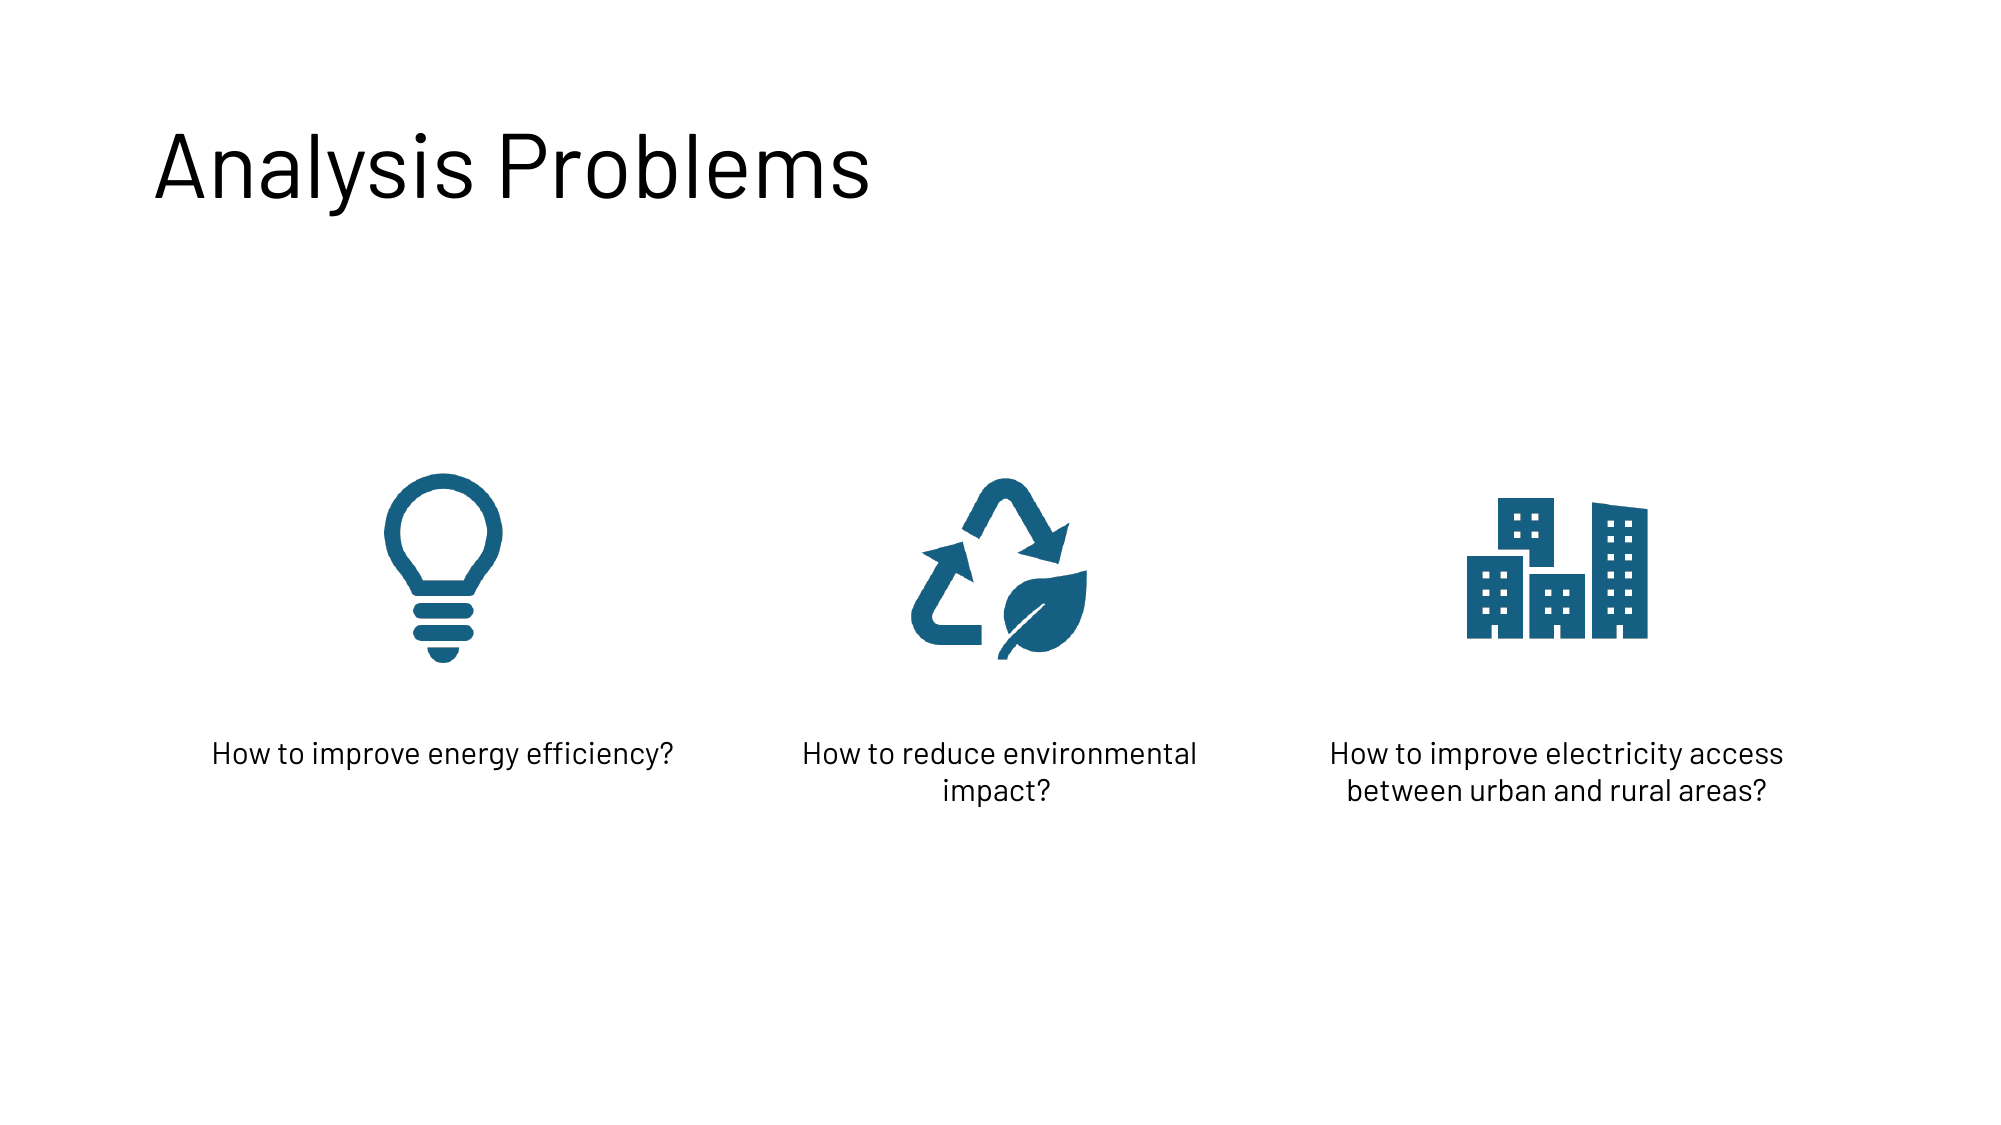

# Analysis Problems
How to improve energy efficiency?
How to reduce environmental impact?
How to improve electricity access between urban and rural areas?